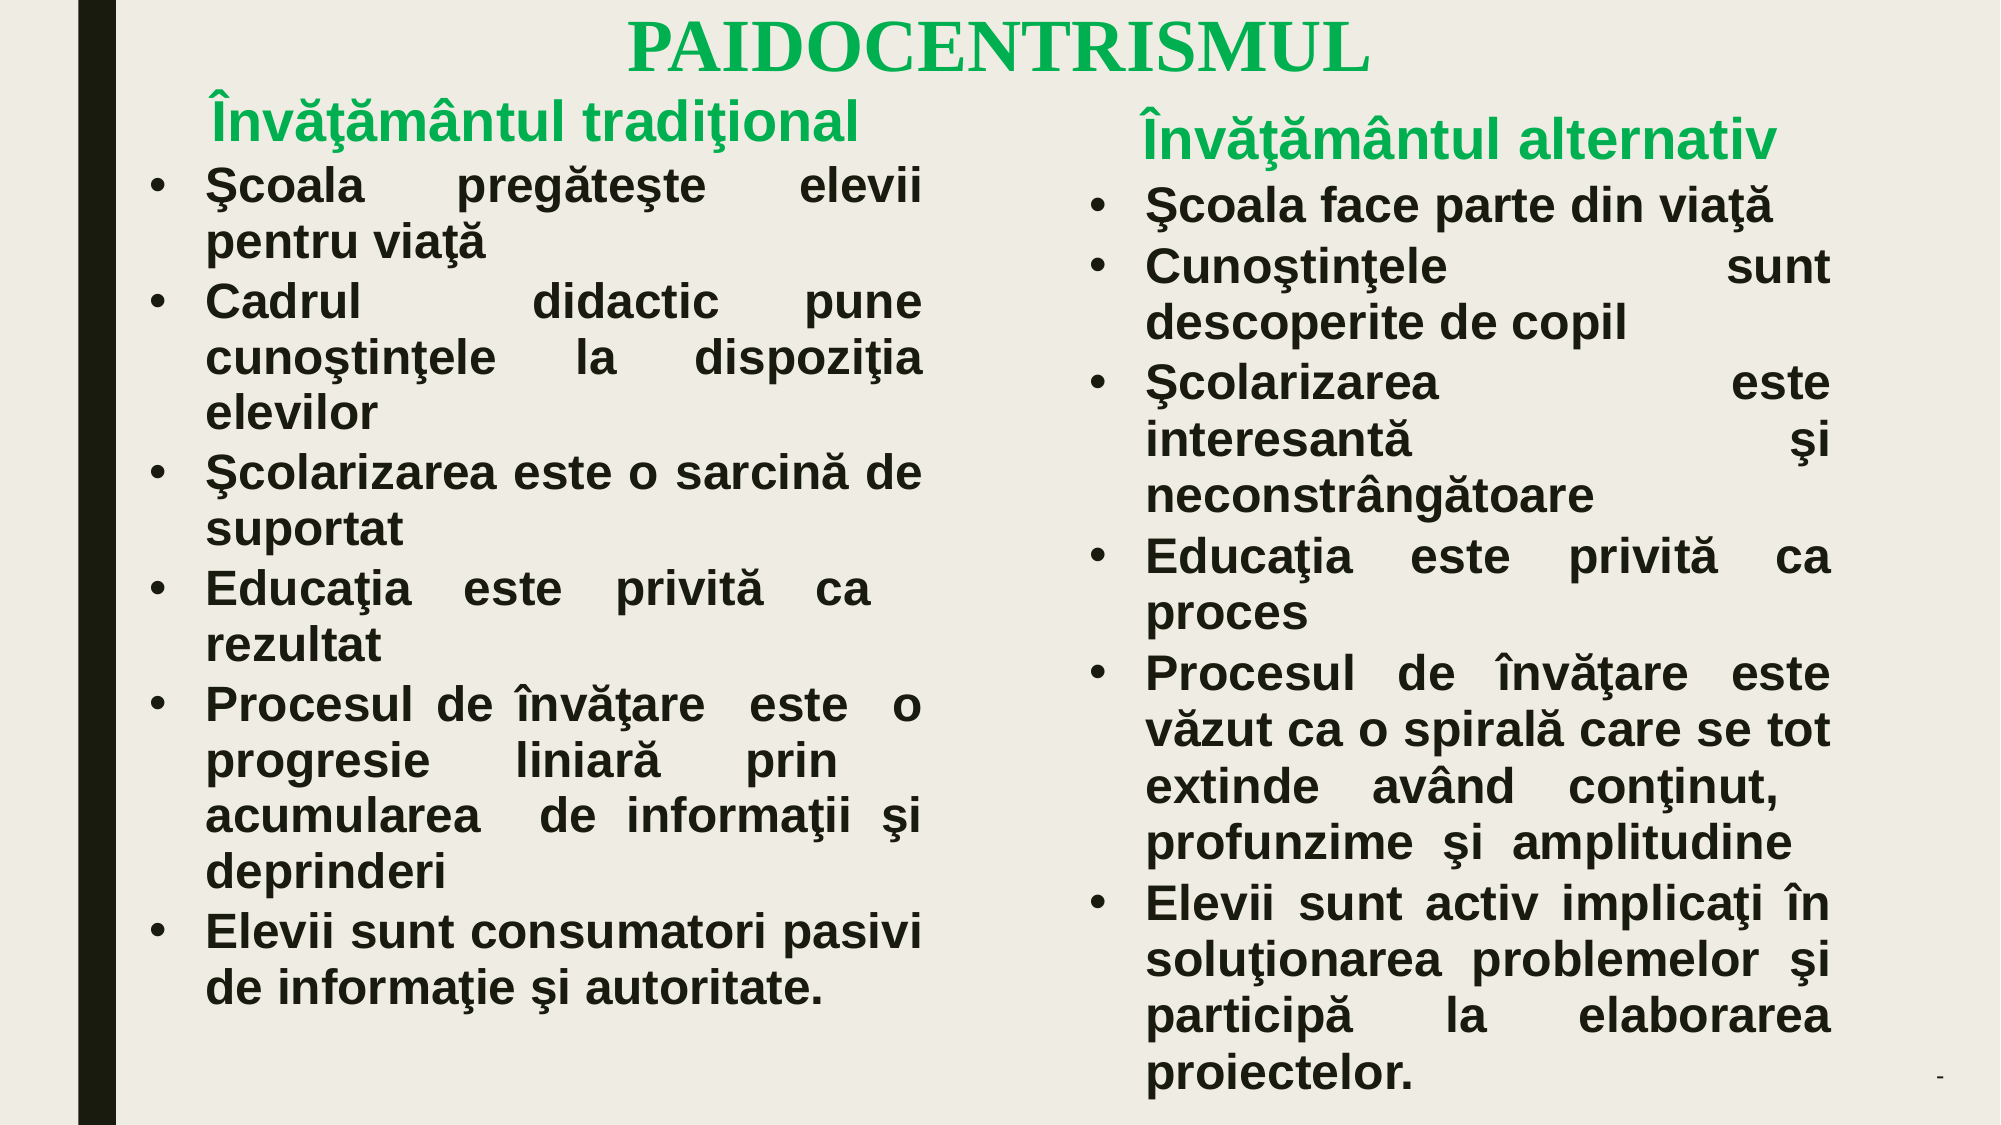

# PAIDOCENTRISMUL
Învăţământul tradiţional
Şcoala pregăteşte elevii pentru viaţă
Cadrul  didactic pune cunoştinţele la dispoziţia elevilor
Şcolarizarea este o sarcină de suportat
Educaţia este privită ca  rezultat
Procesul de învăţare  este  o progresie liniară prin  acumularea  de informaţii şi deprinderi
Elevii sunt consumatori pasivi de informaţie şi autoritate.

Învăţământul alternativ
Şcoala face parte din viaţă
Cunoştinţele sunt descoperite de copil
Şcolarizarea este interesantă şi neconstrângătoare
Educaţia este privită ca proces
Procesul de învăţare este văzut ca o spirală care se tot extinde având conţinut,  profunzime  şi  amplitudine
Elevii sunt activ implicaţi în soluţionarea problemelor şi participă la elaborarea proiectelor.

-